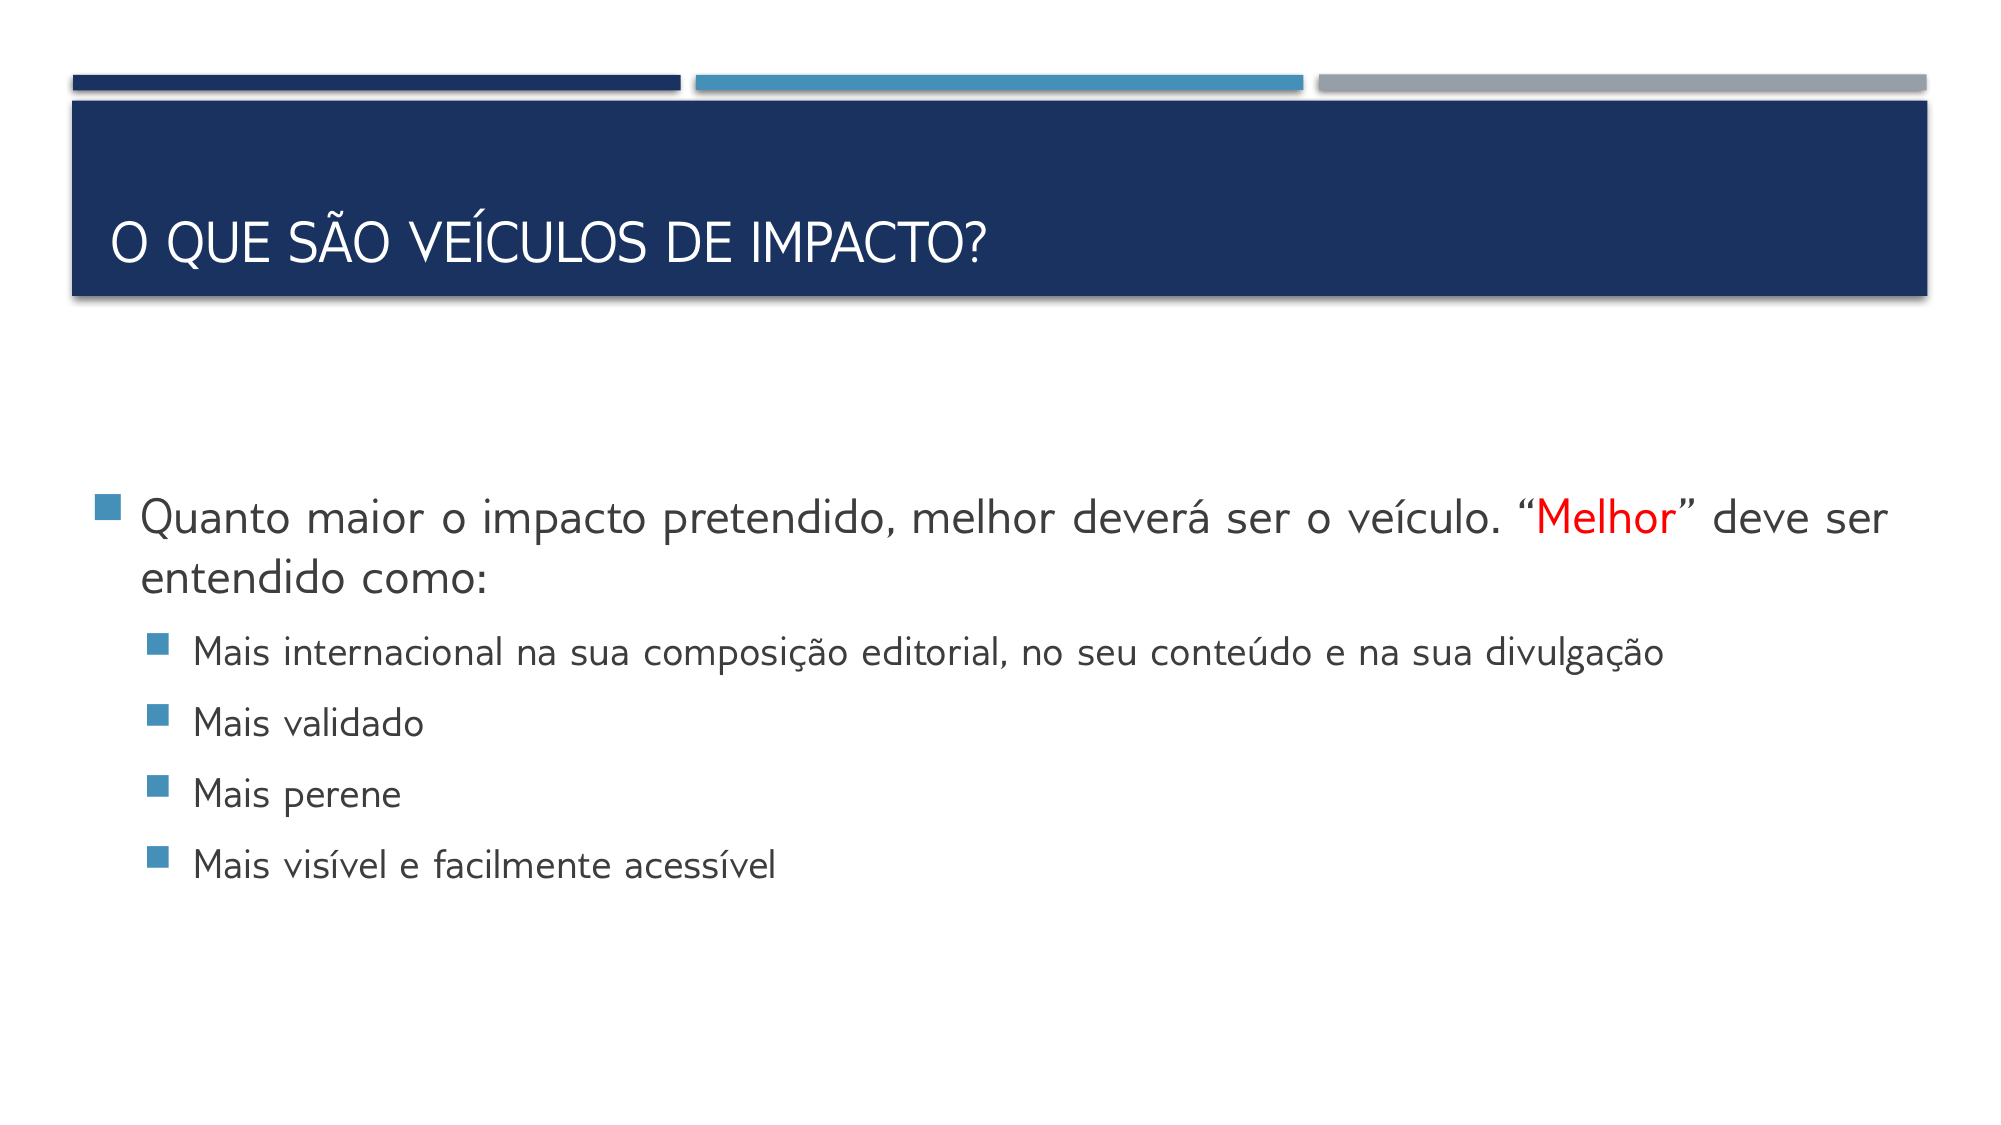

# O que são veículos de impacto?
Quanto maior o impacto pretendido, melhor deverá ser o veículo. “Melhor” deve ser entendido como:
Mais internacional na sua composição editorial, no seu conteúdo e na sua divulgação
Mais validado
Mais perene
Mais visível e facilmente acessível